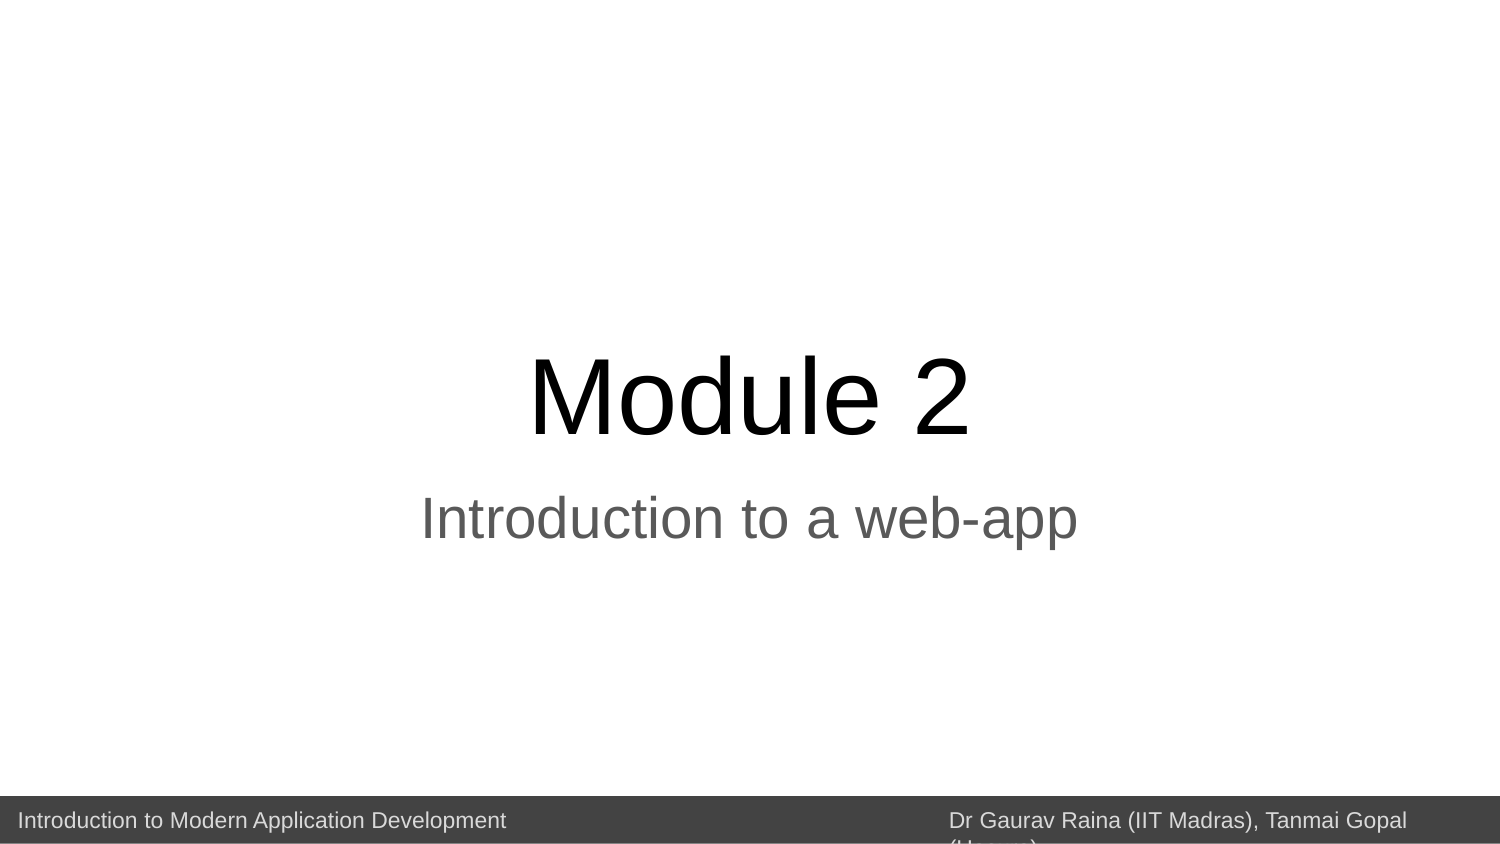

# Module 2
Introduction to a web-app